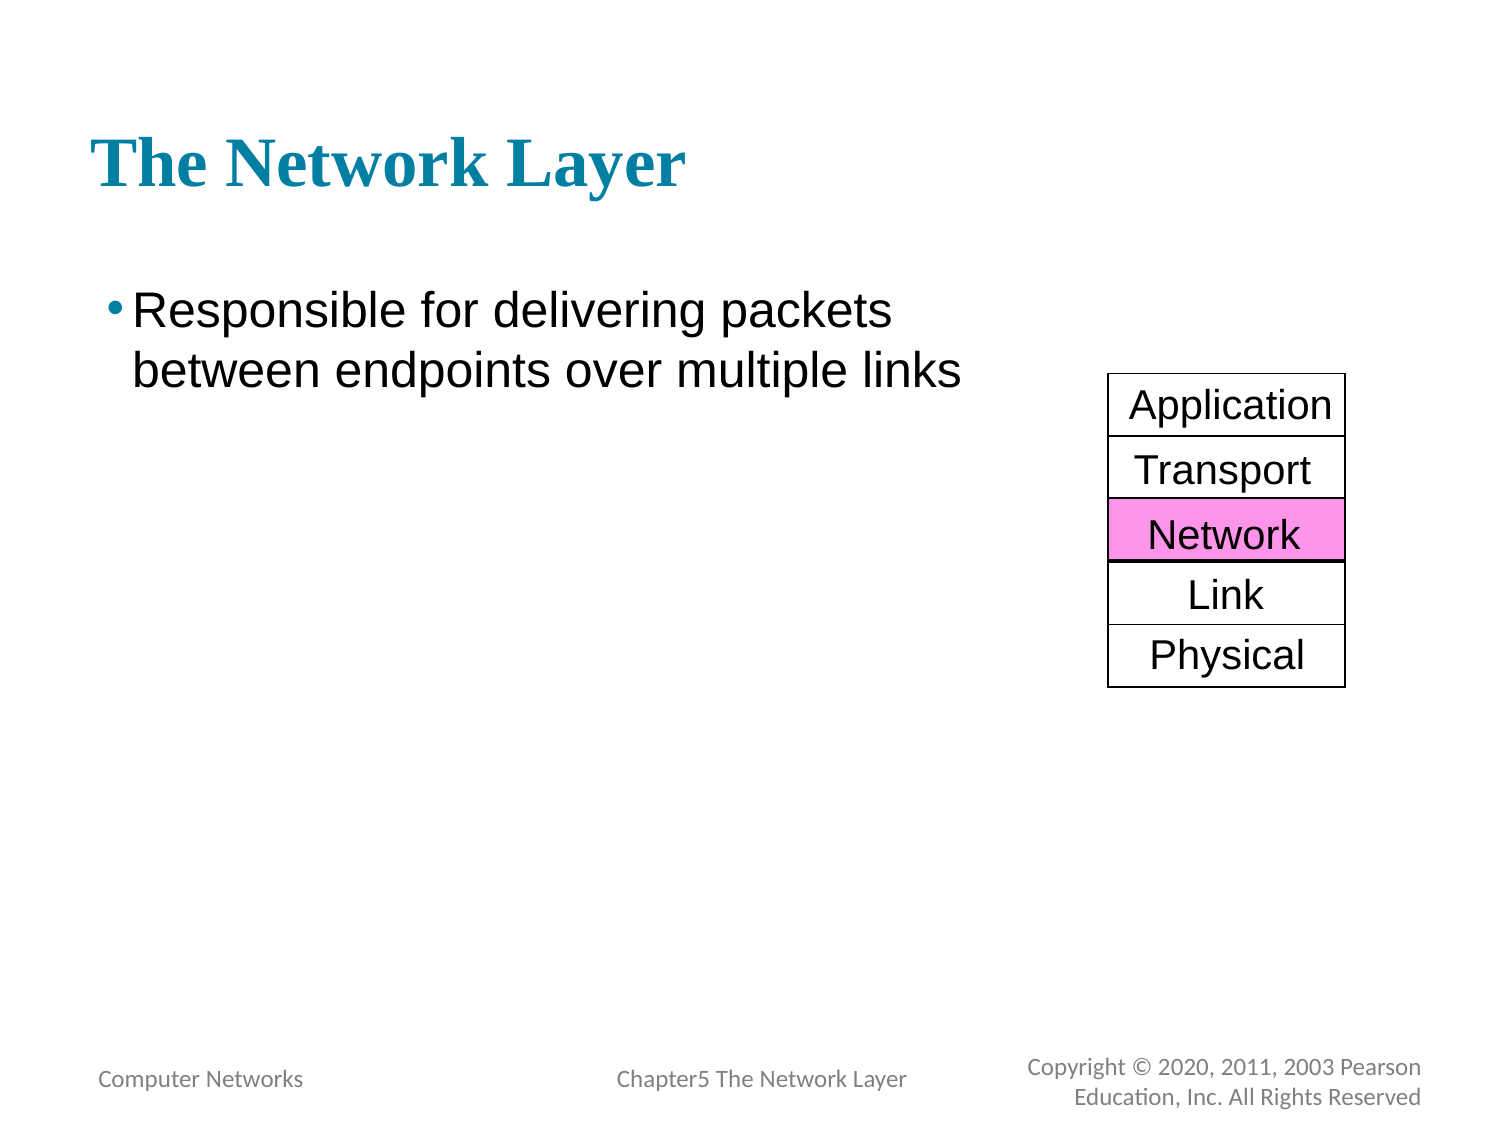

# The Network Layer
Responsible for delivering packets between endpoints over multiple links
Application

Transport

Network
Link

Physical